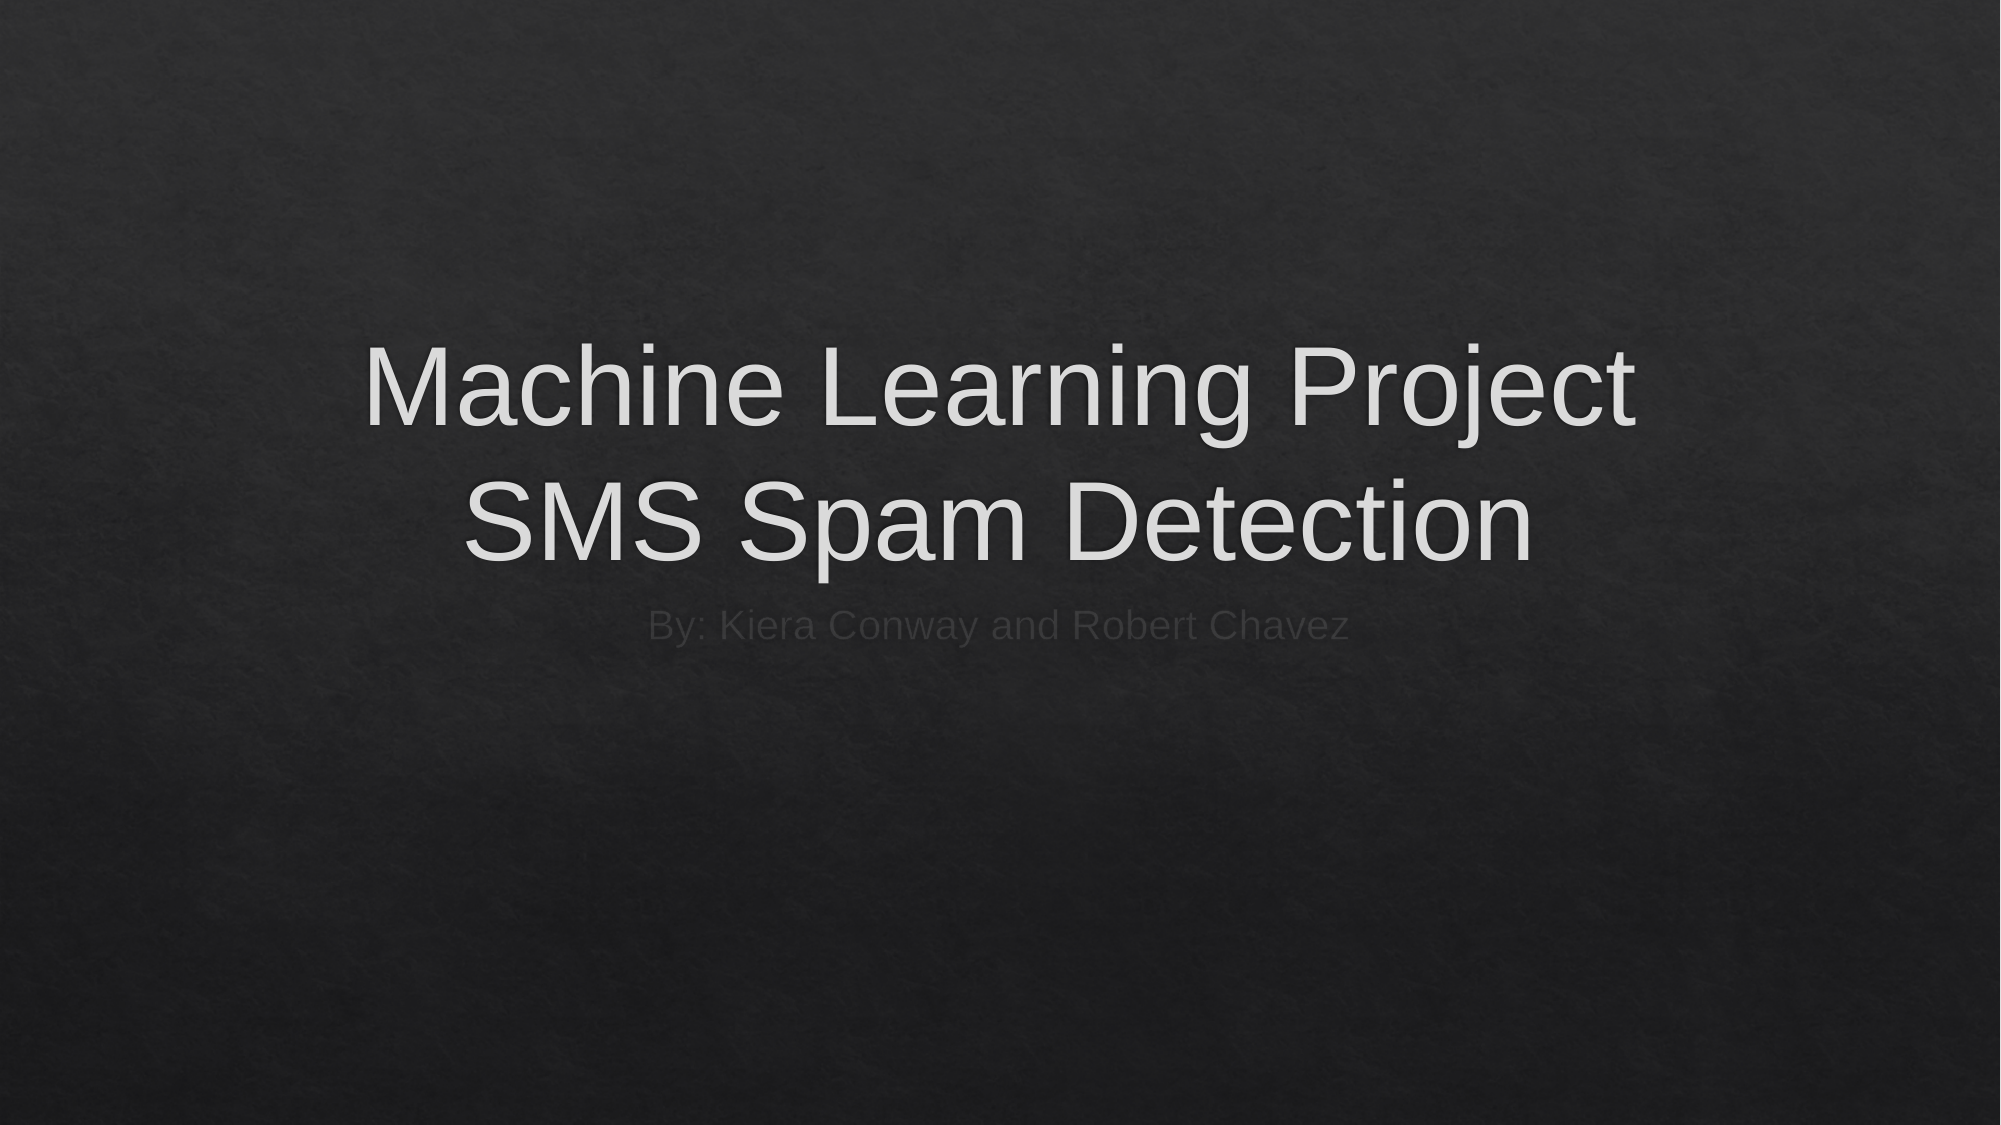

# Machine Learning Project SMS Spam Detection
By: Kiera Conway and Robert Chavez